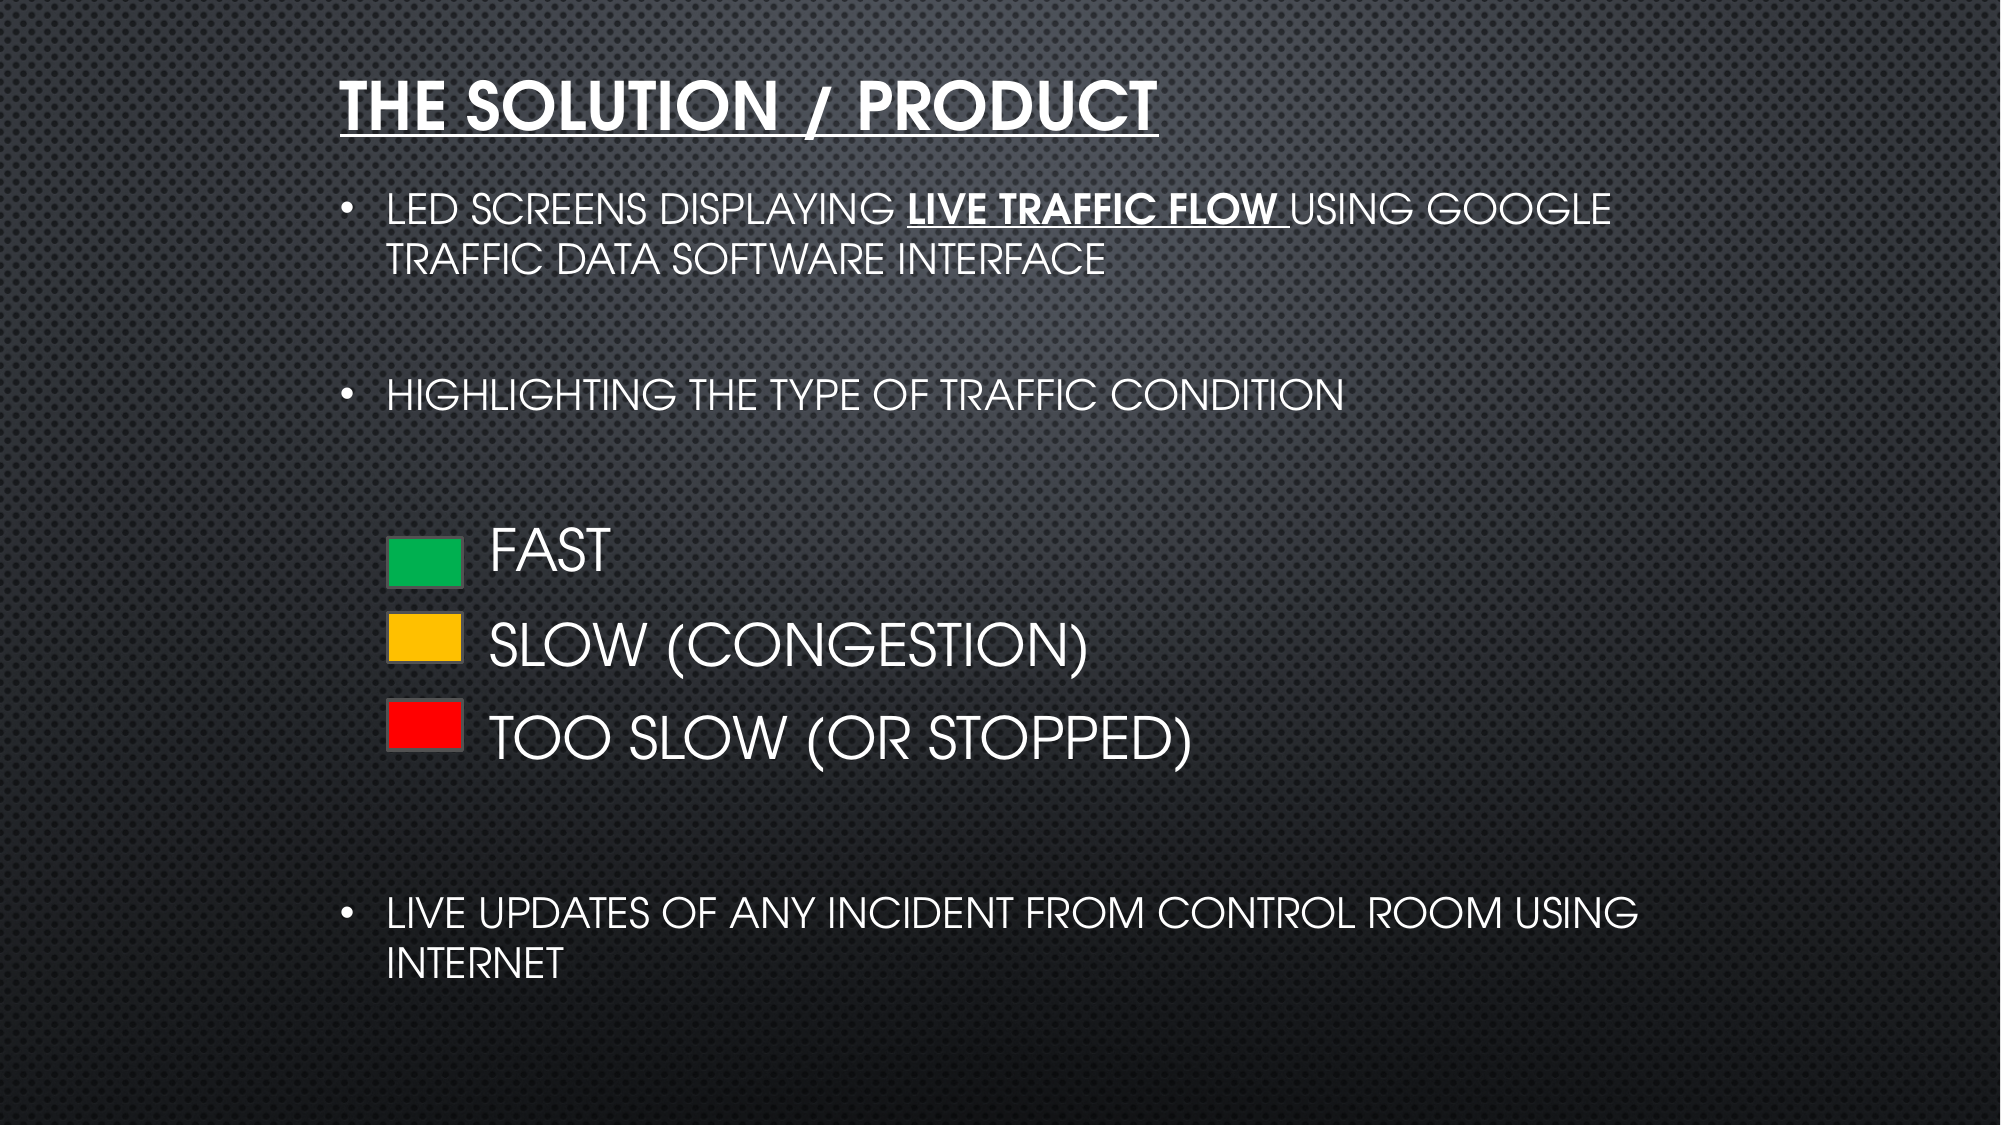

# The Solution / Product
LED Screens displaying Live Traffic Flow using Google Traffic Data Software Interface

Highlighting the type of Traffic condition

Fast
Slow (Congestion)
Too Slow (or Stopped)

Live updates of any incident from Control Room using Internet